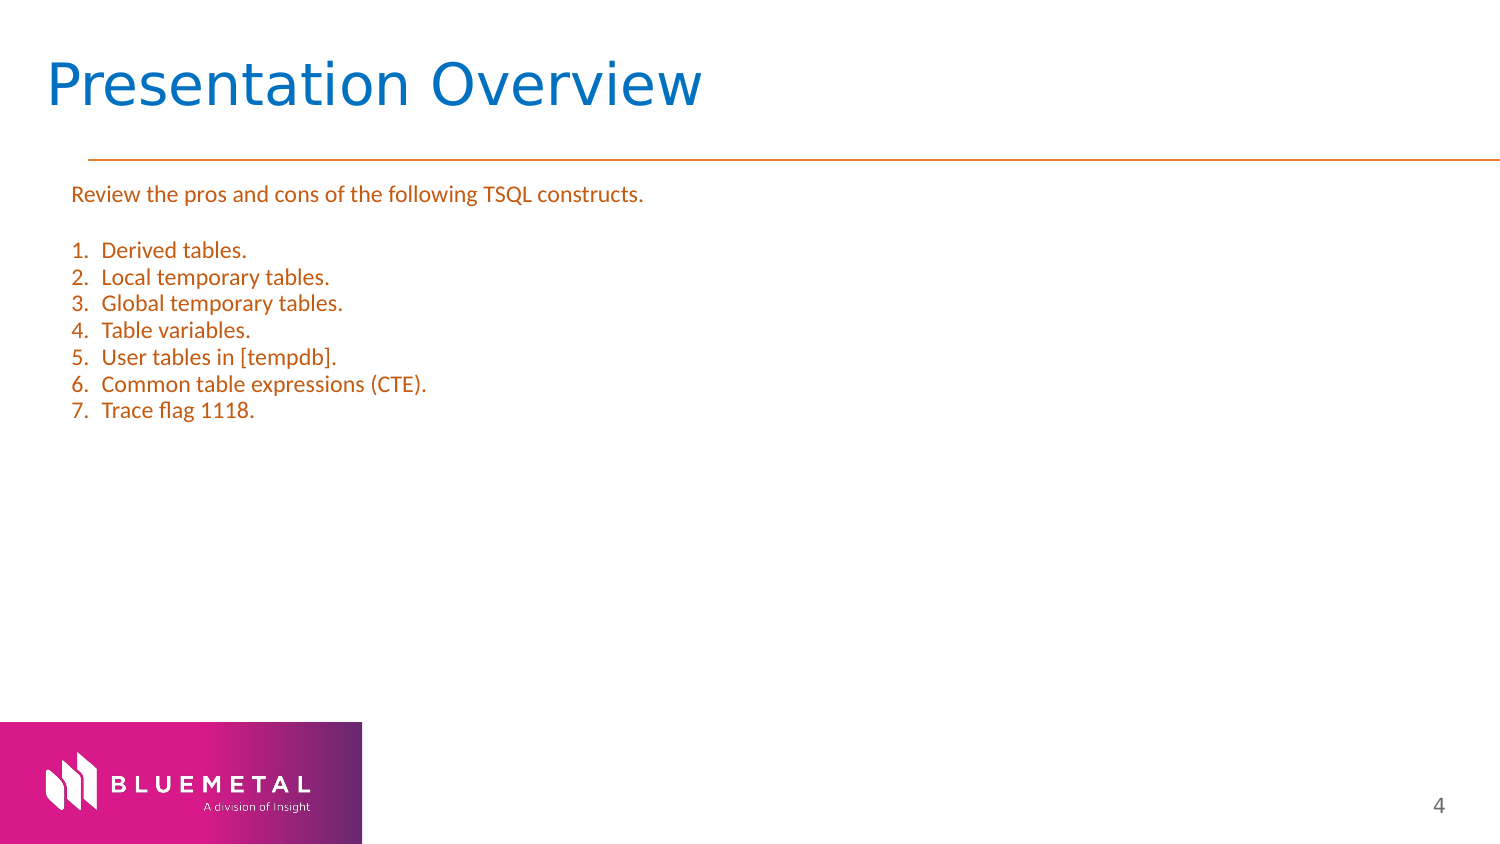

# Presentation Overview

Review the pros and cons of the following TSQL constructs.

Derived tables.
Local temporary tables.
Global temporary tables.
Table variables.
User tables in [tempdb].
Common table expressions (CTE).
Trace flag 1118.